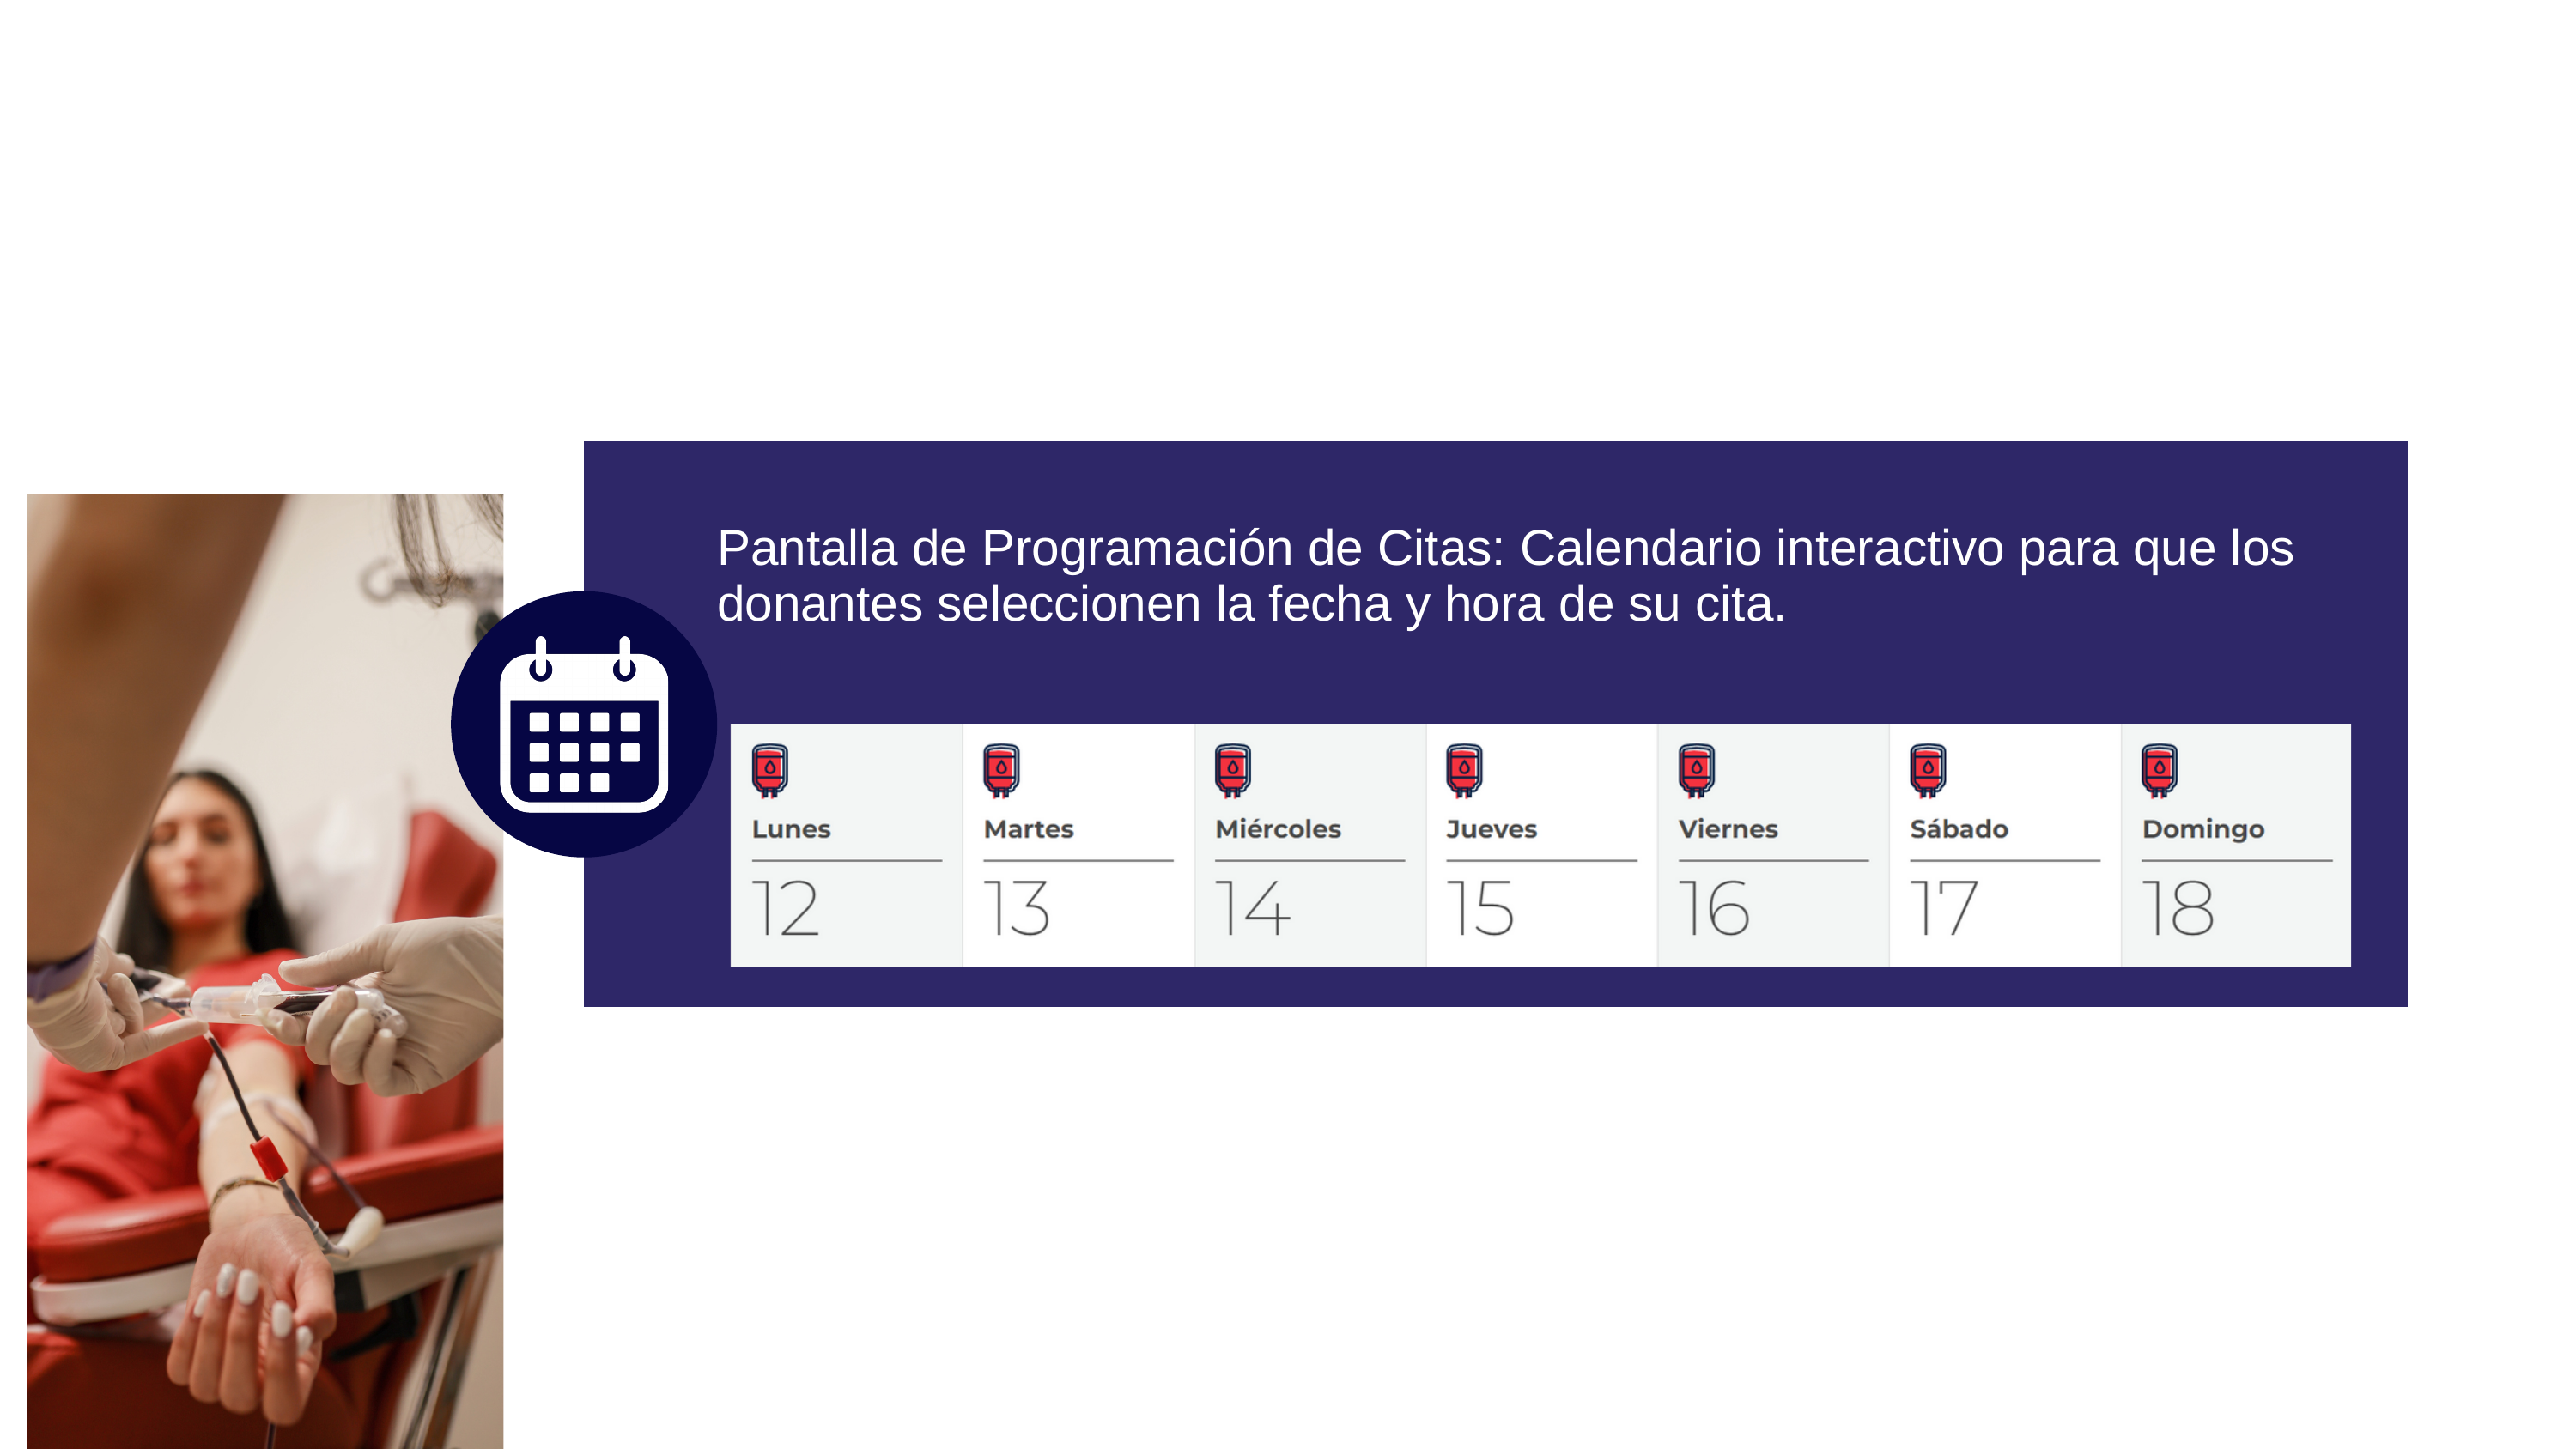

Pantalla de Programación de Citas: Calendario interactivo para que los donantes seleccionen la fecha y hora de su cita.